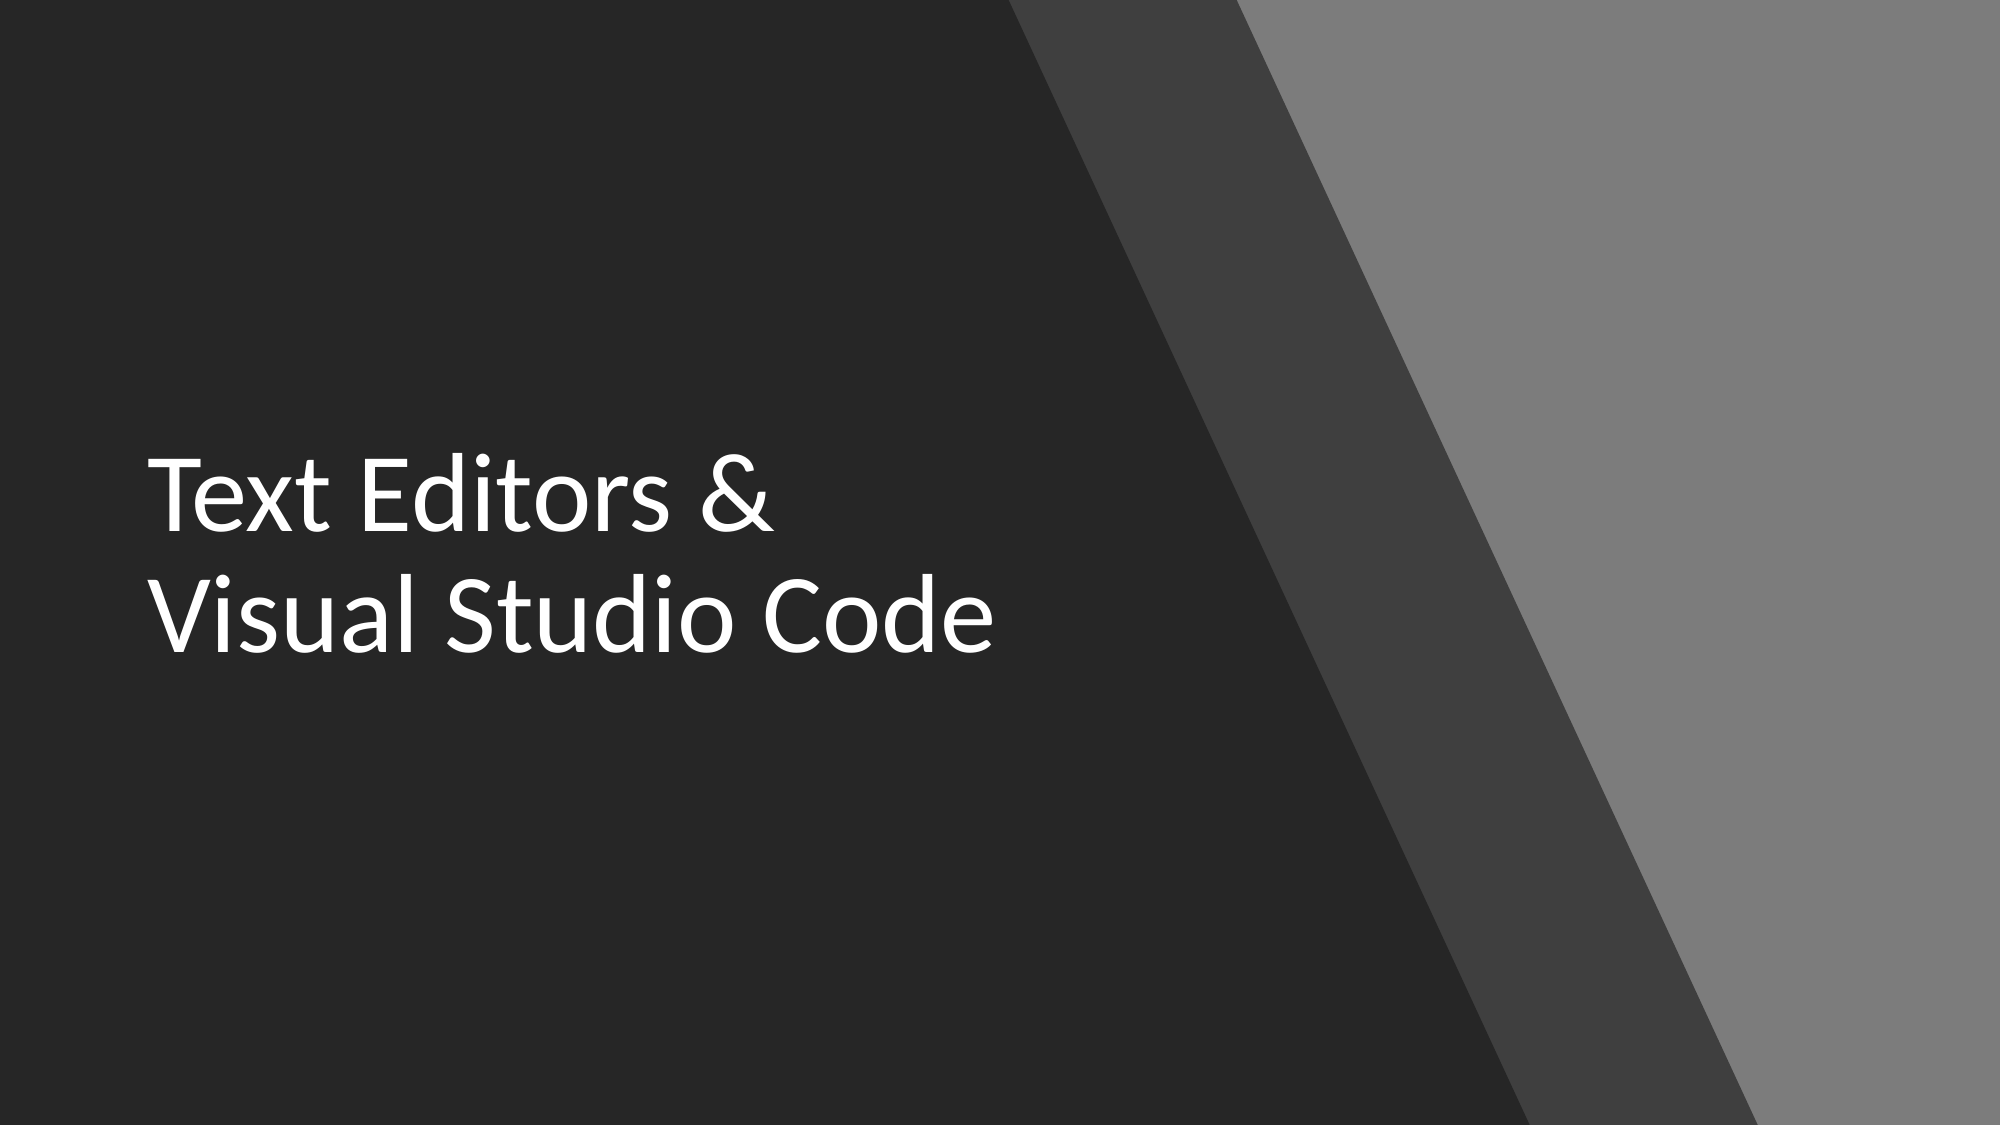

# Text Editors & Visual Studio Code